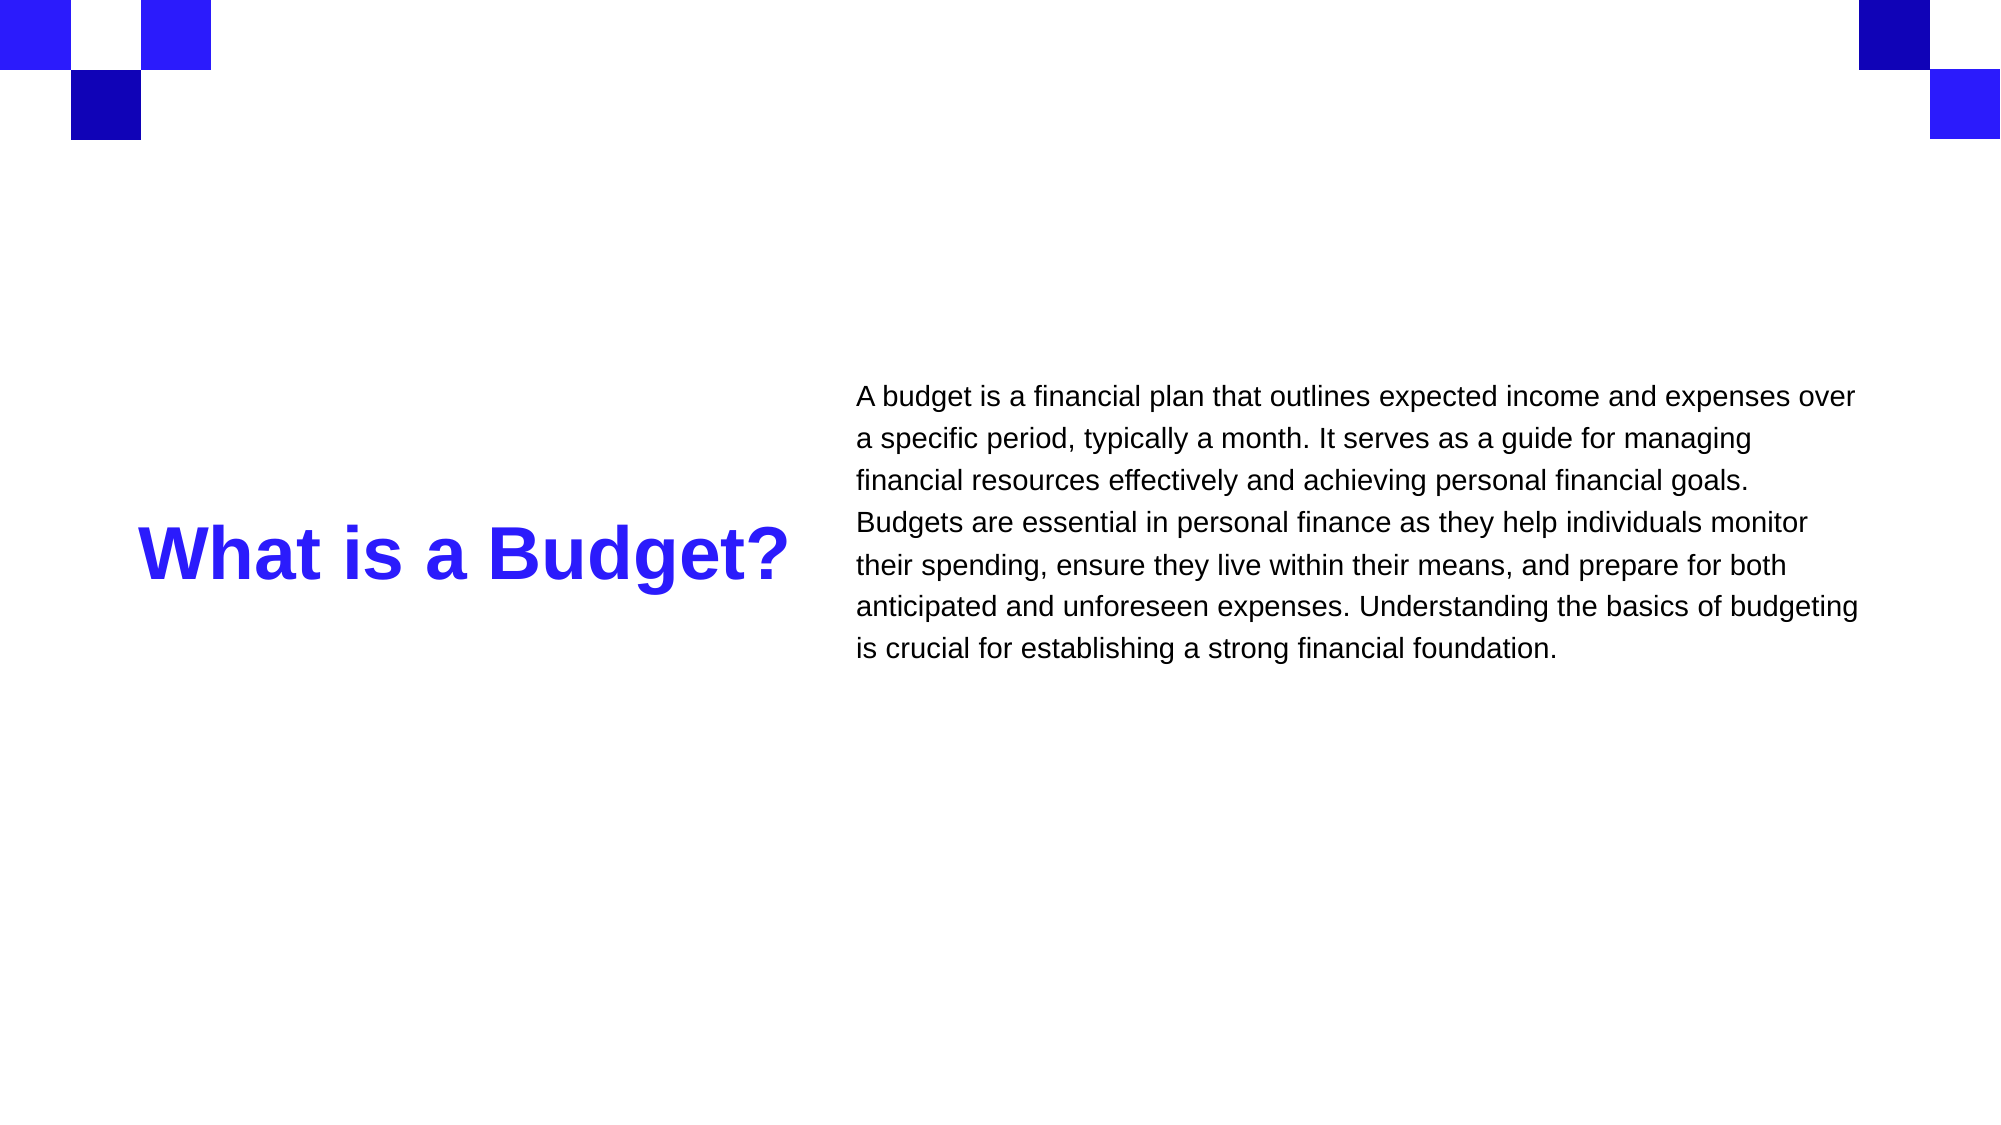

# What is a Budget?
A budget is a financial plan that outlines expected income and expenses over a specific period, typically a month. It serves as a guide for managing financial resources effectively and achieving personal financial goals. Budgets are essential in personal finance as they help individuals monitor their spending, ensure they live within their means, and prepare for both anticipated and unforeseen expenses. Understanding the basics of budgeting is crucial for establishing a strong financial foundation.